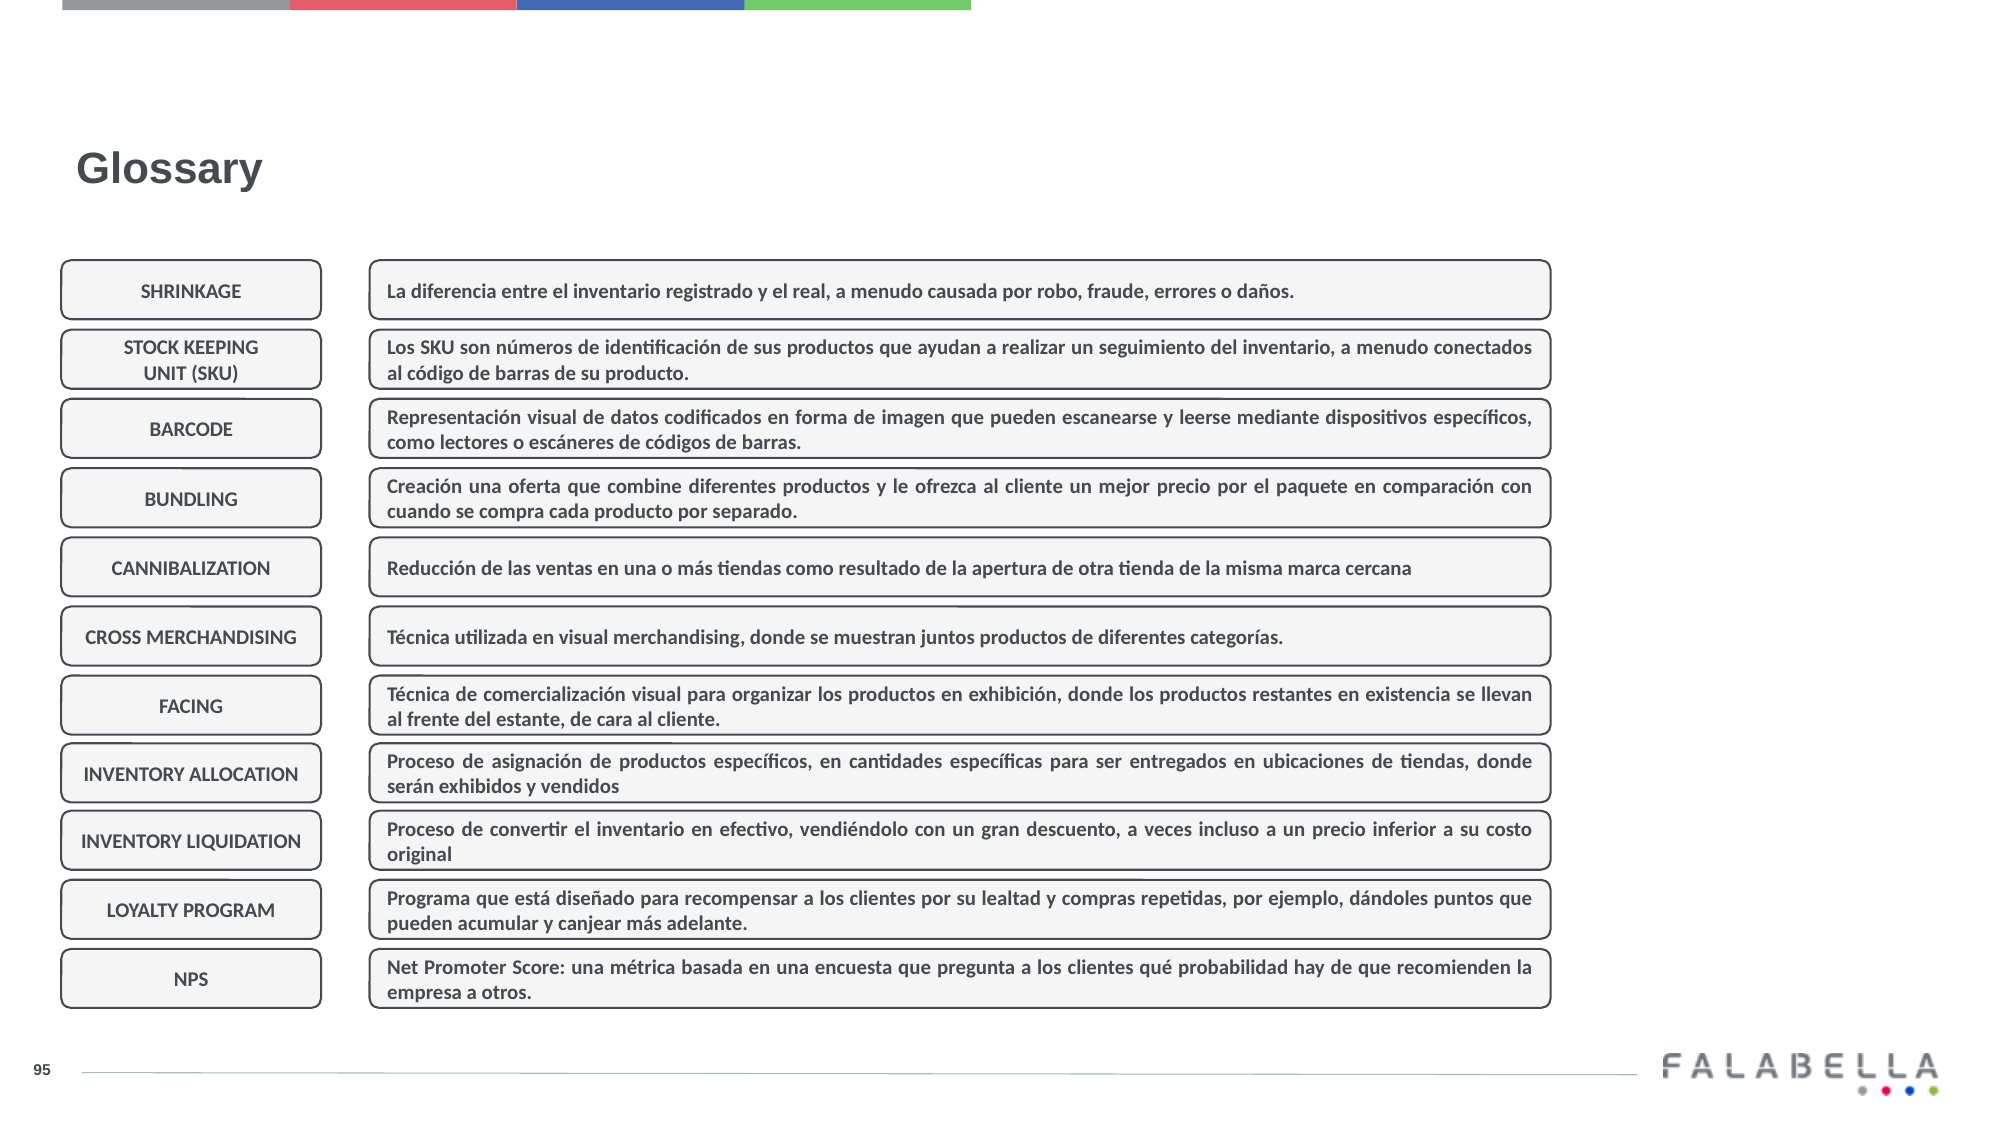

Glossary
SHRINKAGE
La diferencia entre el inventario registrado y el real, a menudo causada por robo, fraude, errores o daños.
STOCK KEEPING
UNIT (SKU)
Los SKU son números de identificación de sus productos que ayudan a realizar un seguimiento del inventario, a menudo conectados al código de barras de su producto.
BARCODE
Representación visual de datos codificados en forma de imagen que pueden escanearse y leerse mediante dispositivos específicos, como lectores o escáneres de códigos de barras.
BUNDLING
Creación una oferta que combine diferentes productos y le ofrezca al cliente un mejor precio por el paquete en comparación con cuando se compra cada producto por separado.
CANNIBALIZATION
Reducción de las ventas en una o más tiendas como resultado de la apertura de otra tienda de la misma marca cercana
CROSS MERCHANDISING
Técnica utilizada en visual merchandising, donde se muestran juntos productos de diferentes categorías.
FACING
Técnica de comercialización visual para organizar los productos en exhibición, donde los productos restantes en existencia se llevan al frente del estante, de cara al cliente.
INVENTORY ALLOCATION
Proceso de asignación de productos específicos, en cantidades específicas para ser entregados en ubicaciones de tiendas, donde serán exhibidos y vendidos
INVENTORY LIQUIDATION
Proceso de convertir el inventario en efectivo, vendiéndolo con un gran descuento, a veces incluso a un precio inferior a su costo original
LOYALTY PROGRAM
Programa que está diseñado para recompensar a los clientes por su lealtad y compras repetidas, por ejemplo, dándoles puntos que pueden acumular y canjear más adelante.
NPS
Net Promoter Score: una métrica basada en una encuesta que pregunta a los clientes qué probabilidad hay de que recomienden la empresa a otros.